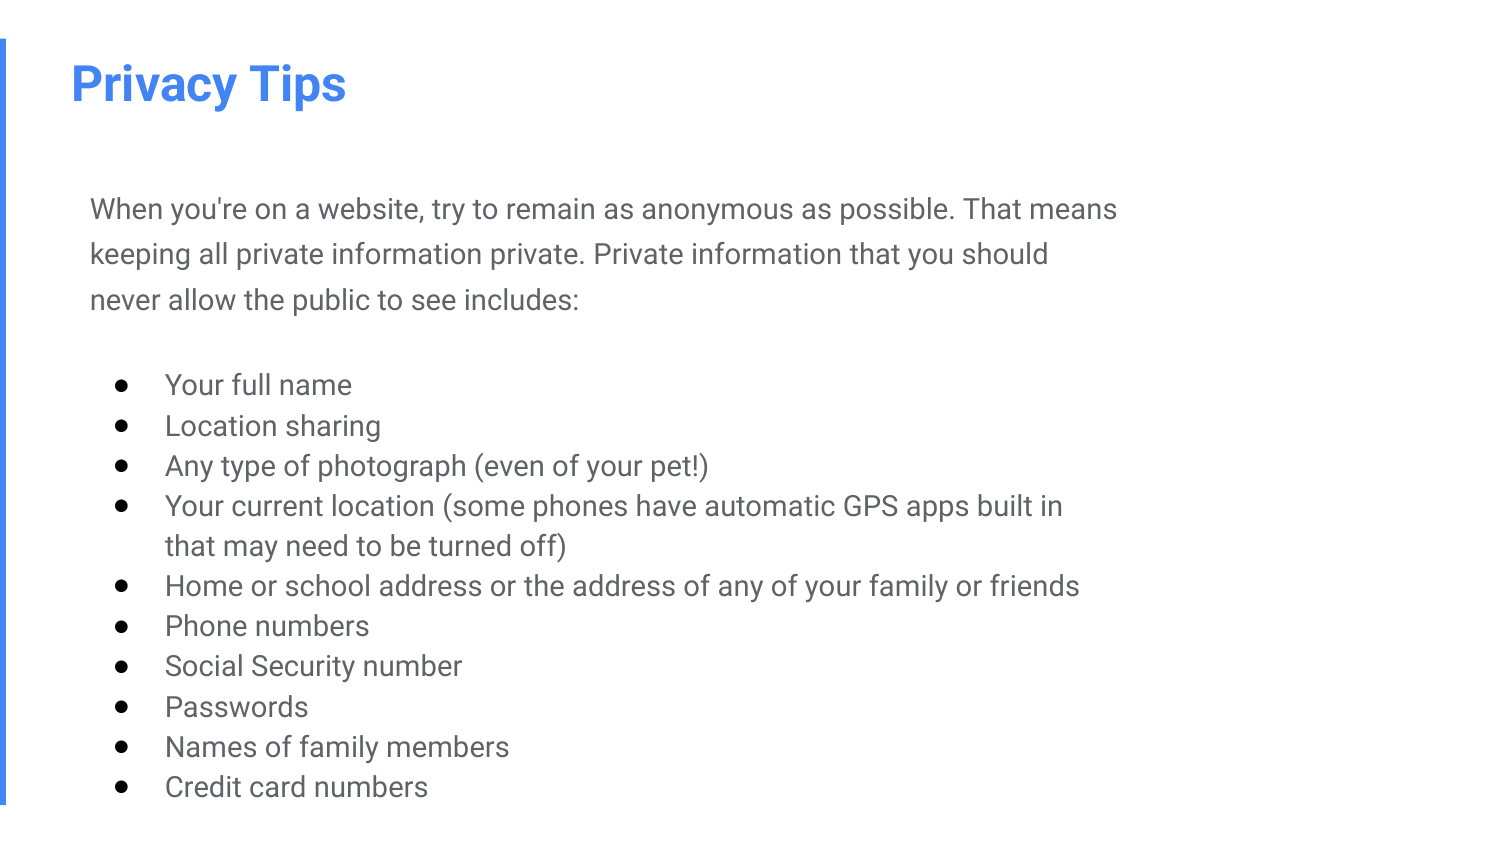

# Privacy Tips
When you're on a website, try to remain as anonymous as possible. That means keeping all private information private. Private information that you should never allow the public to see includes:

Your full name
Location sharing
Any type of photograph (even of your pet!)
Your current location (some phones have automatic GPS apps built in that may need to be turned off)
Home or school address or the address of any of your family or friends
Phone numbers
Social Security number
Passwords
Names of family members
Credit card numbers